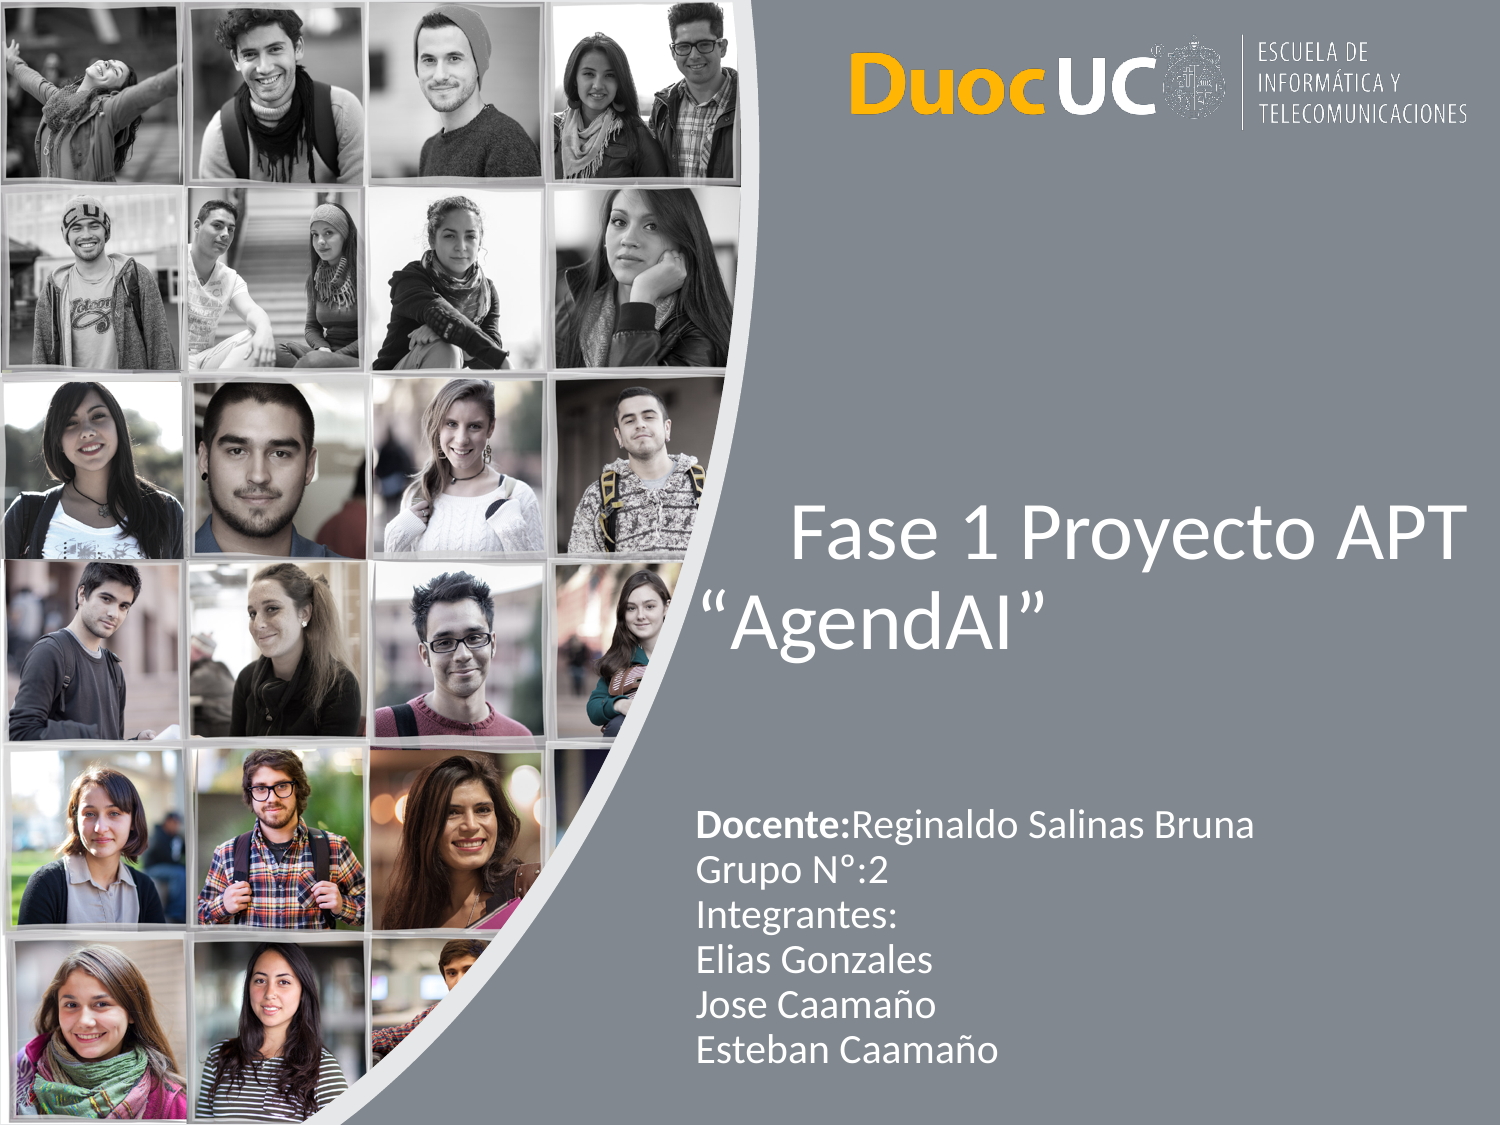

# Fase 1 Proyecto APT
“AgendAI”
Docente:Reginaldo Salinas Bruna
Grupo Nº:2
Integrantes:
Elias Gonzales
Jose Caamaño
Esteban Caamaño